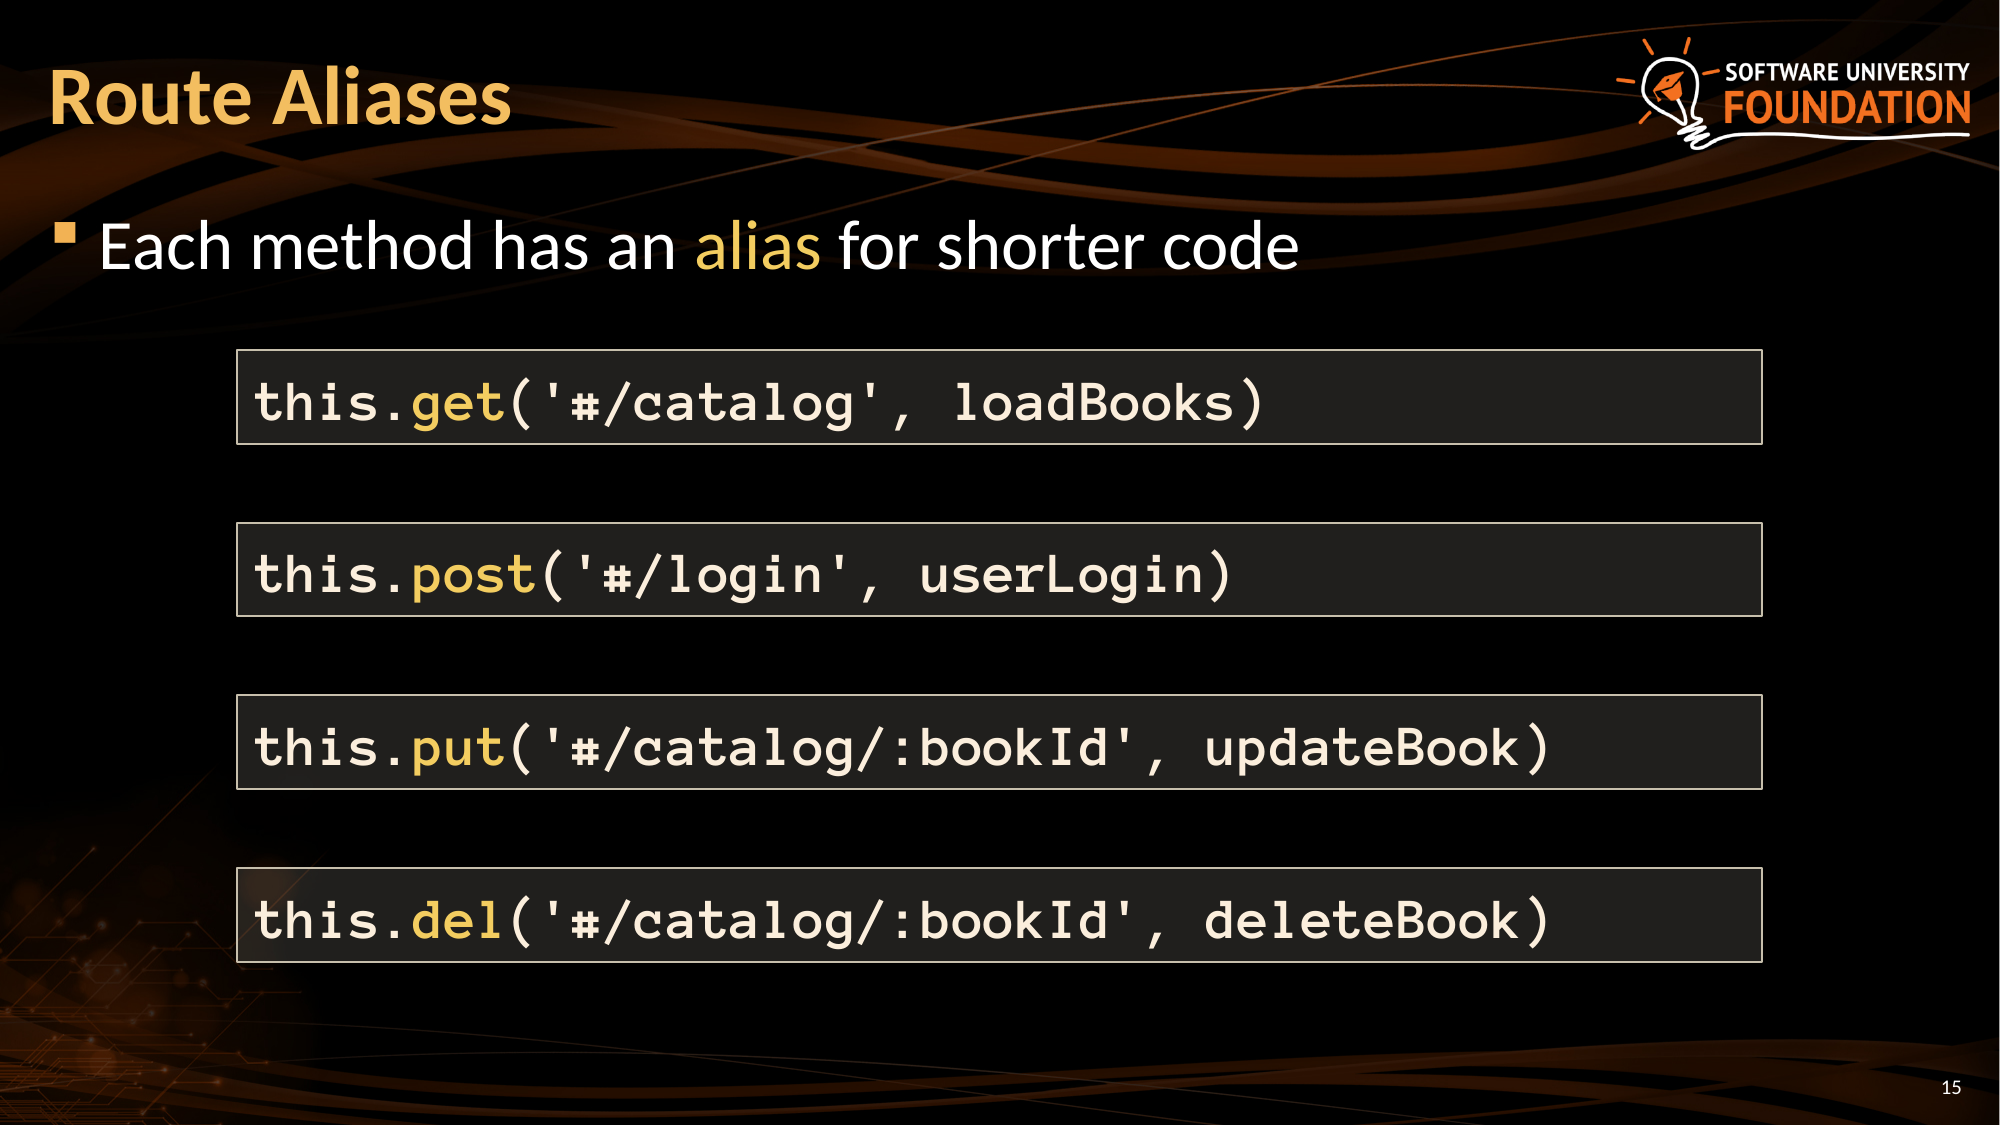

# Route Aliases
Each method has an alias for shorter code
this.get('#/catalog', loadBooks)
this.post('#/login', userLogin)
this.put('#/catalog/:bookId', updateBook)
this.del('#/catalog/:bookId', deleteBook)
15